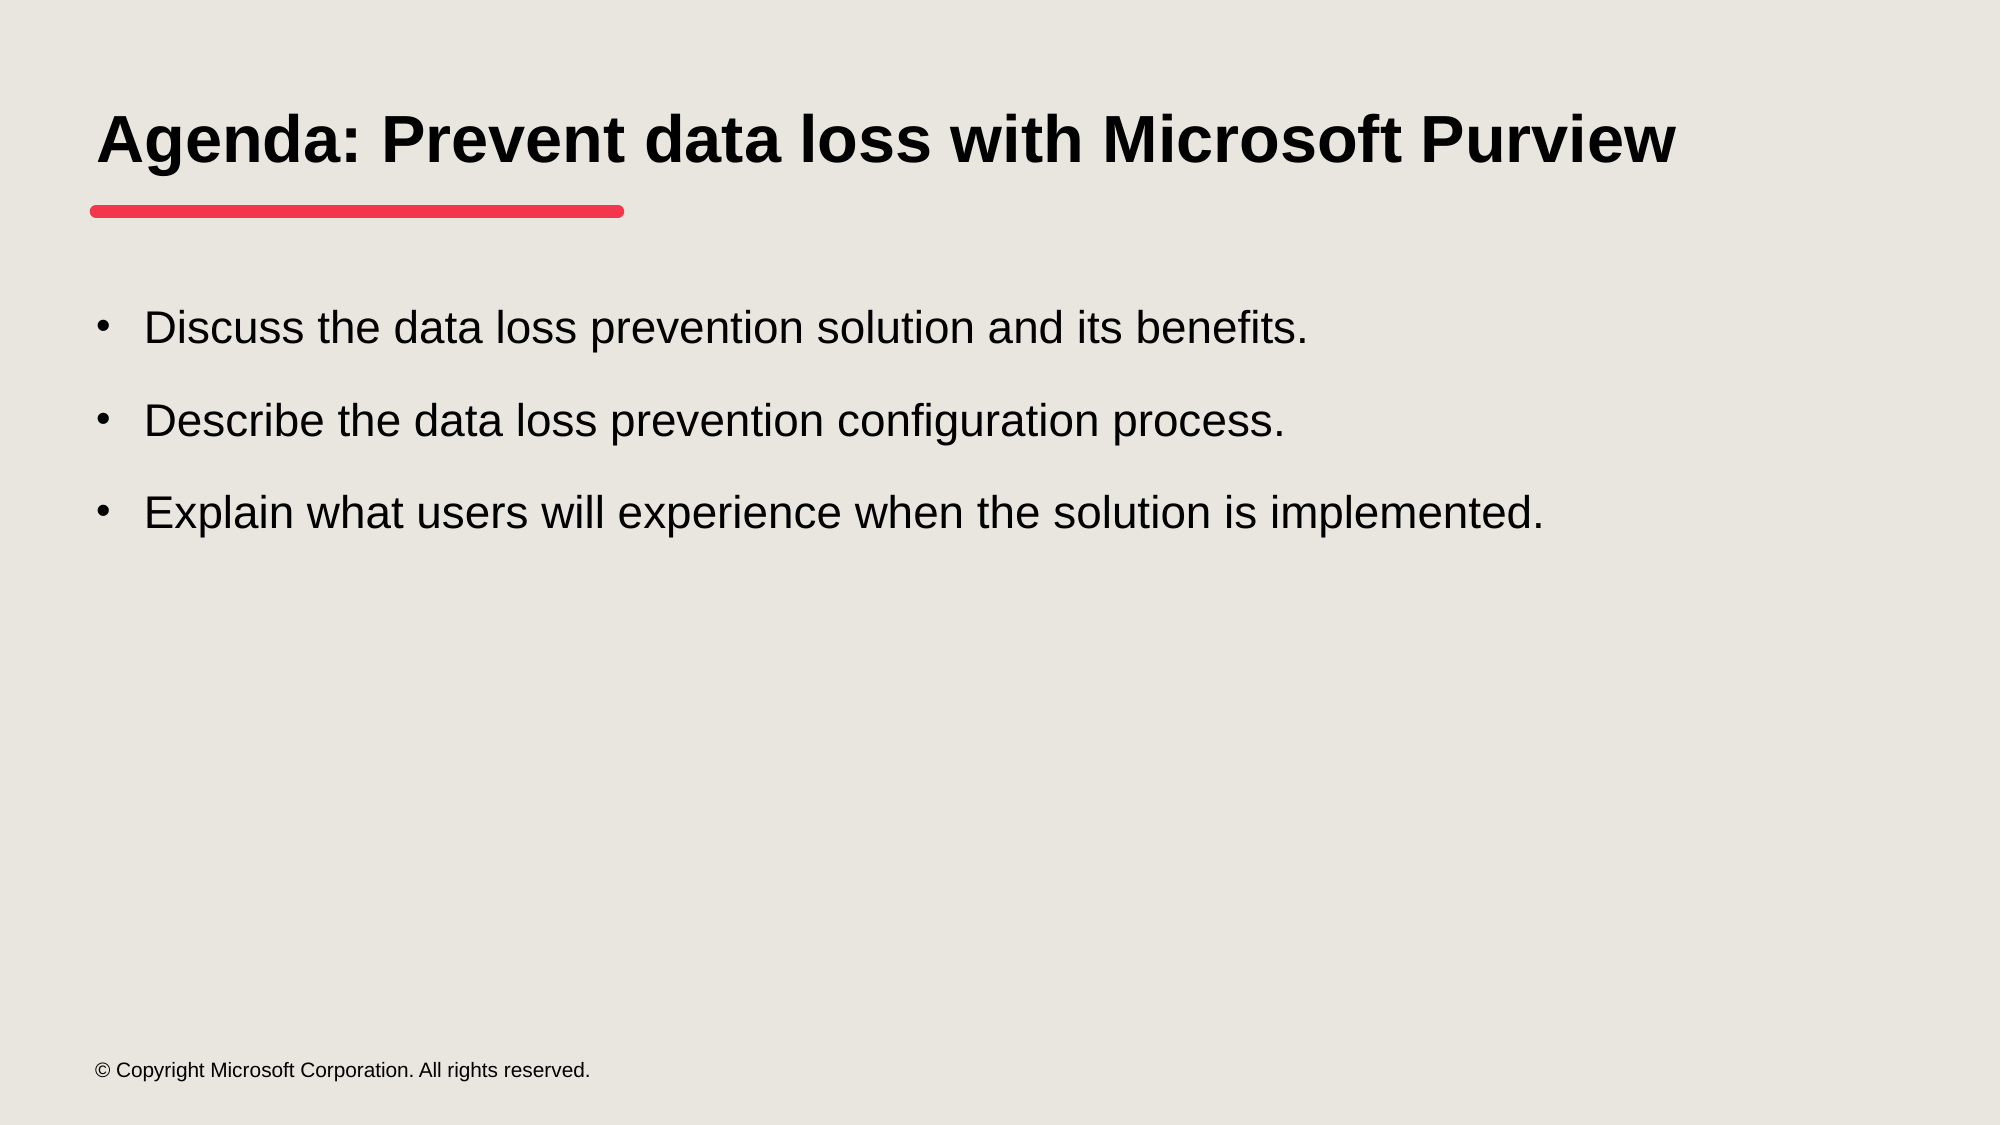

# Agenda: Prevent data loss with Microsoft Purview
Discuss the data loss prevention solution and its benefits.
Describe the data loss prevention configuration process.
Explain what users will experience when the solution is implemented.